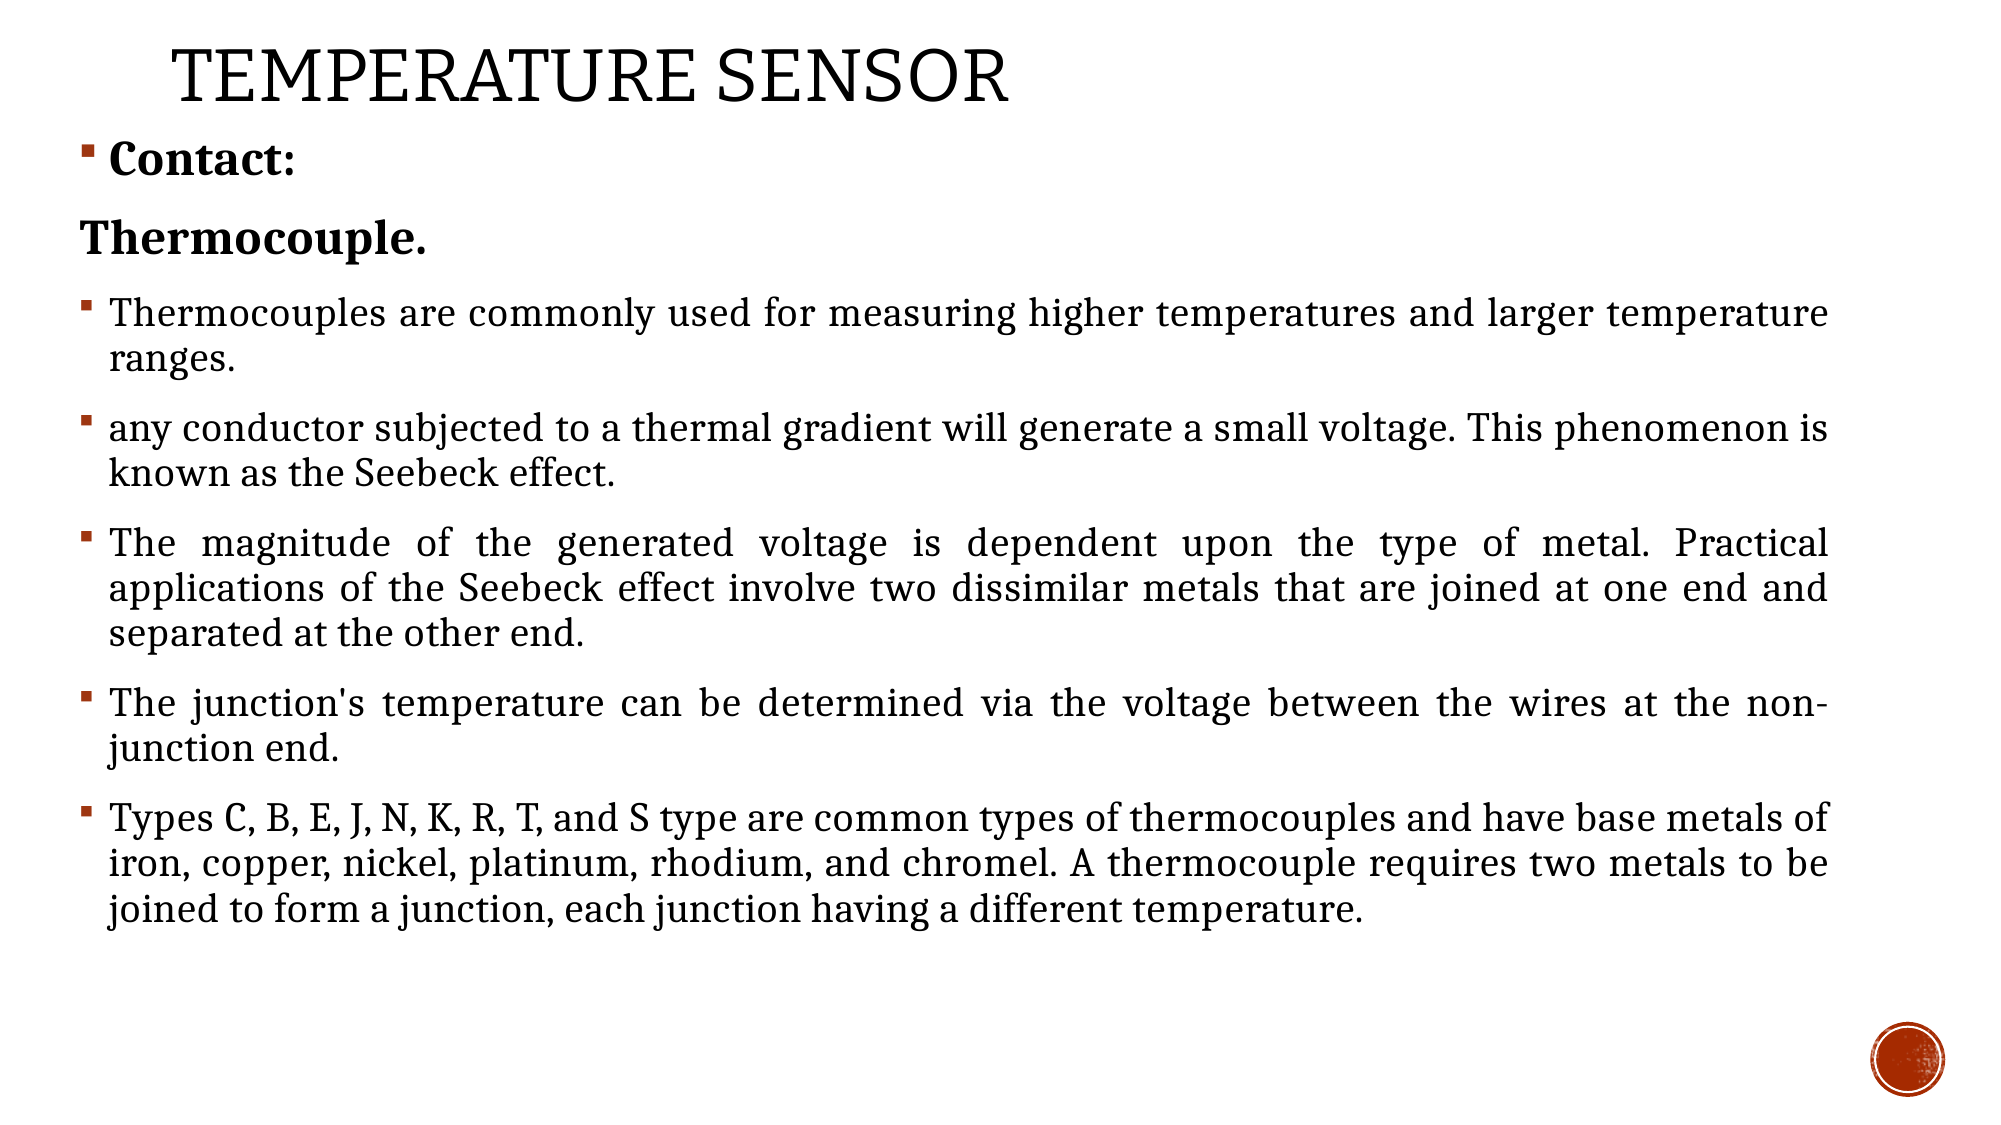

# Temperature Sensor
Contact:
Thermocouple.
Thermocouples are commonly used for measuring higher temperatures and larger temperature ranges.
any conductor subjected to a thermal gradient will generate a small voltage. This phenomenon is known as the Seebeck effect.
The magnitude of the generated voltage is dependent upon the type of metal. Practical applications of the Seebeck effect involve two dissimilar metals that are joined at one end and separated at the other end.
The junction's temperature can be determined via the voltage between the wires at the non-junction end.
Types C, B, E, J, N, K, R, T, and S type are common types of thermocouples and have base metals of iron, copper, nickel, platinum, rhodium, and chromel. A thermocouple requires two metals to be joined to form a junction, each junction having a different temperature.